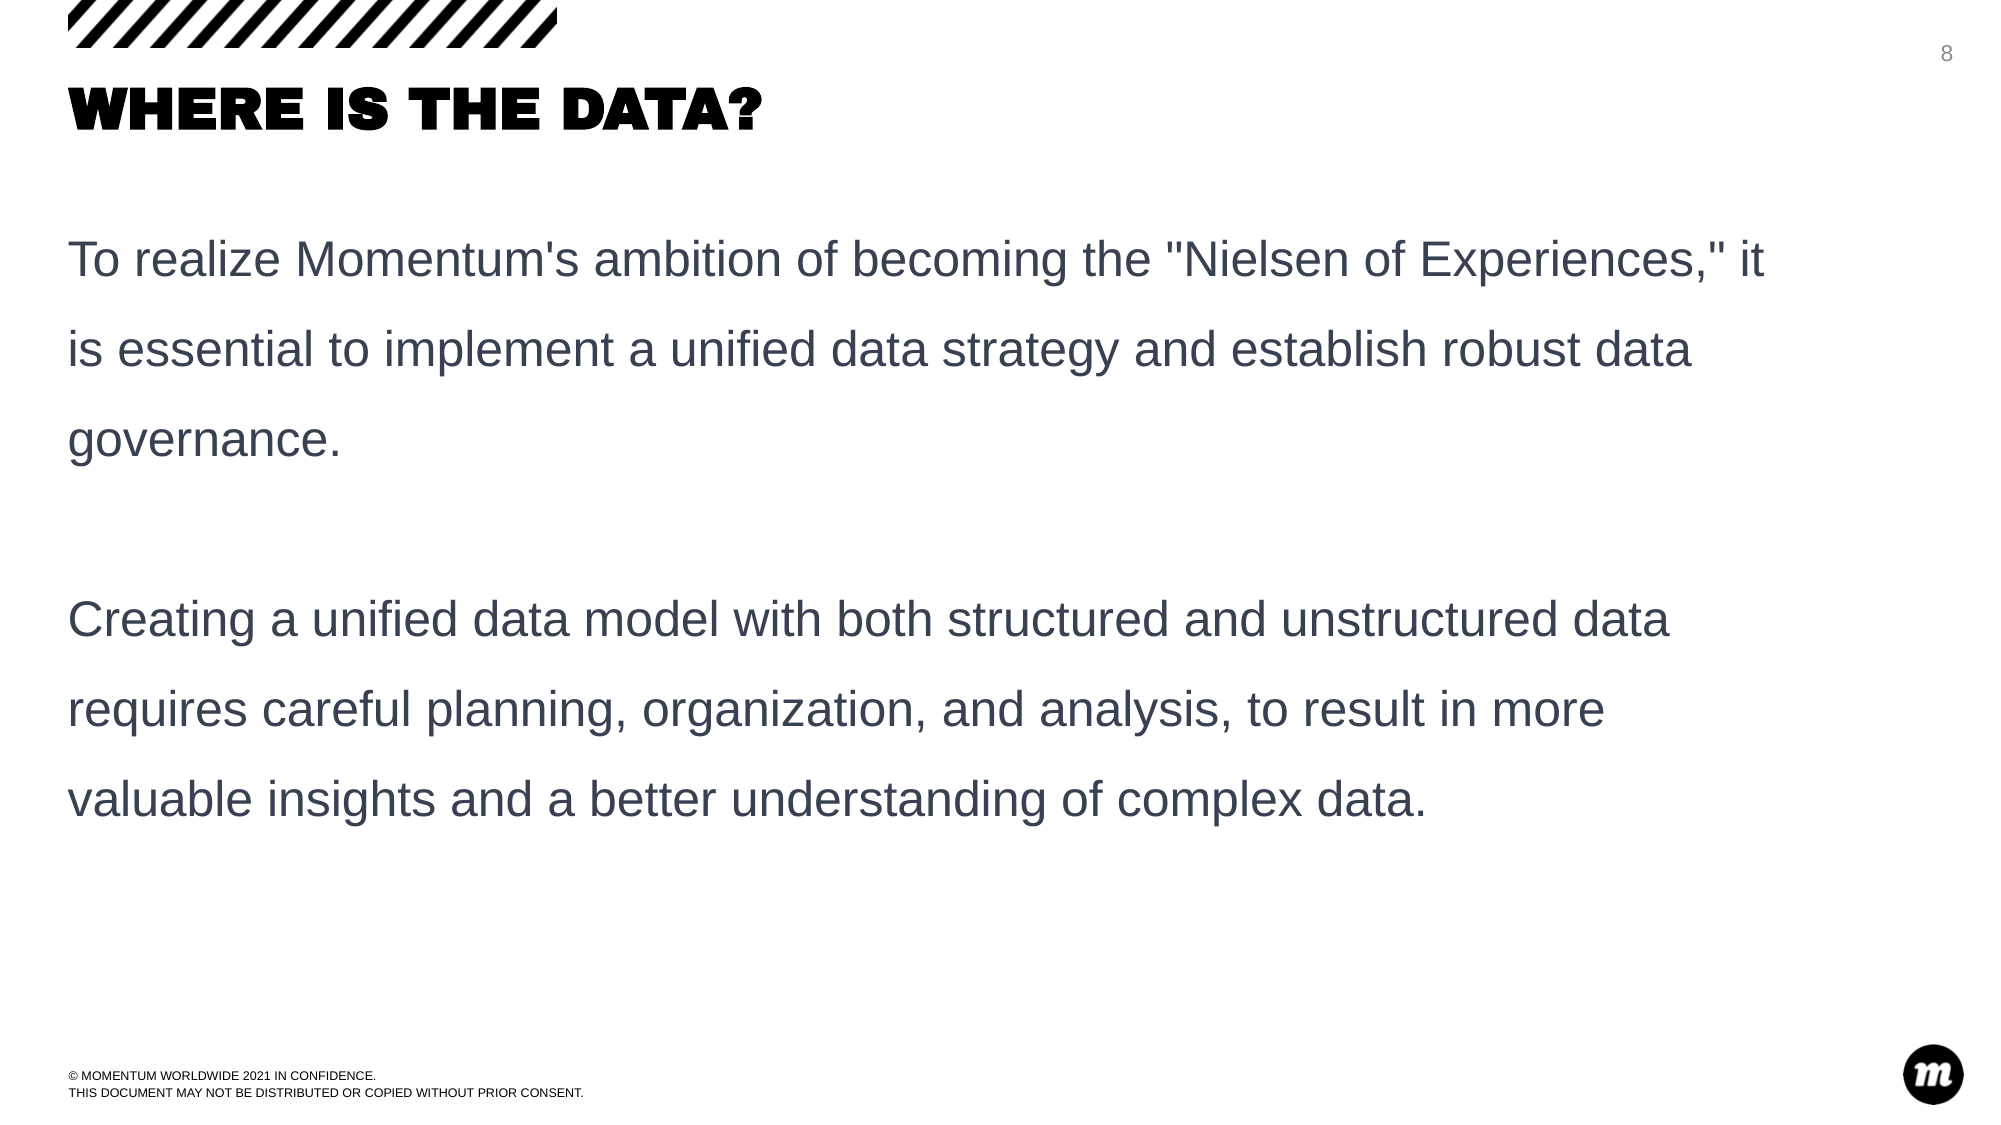

8
# WHERE IS THE DATA?
To realize Momentum's ambition of becoming the "Nielsen of Experiences," it is essential to implement a unified data strategy and establish robust data governance.
Creating a unified data model with both structured and unstructured data requires careful planning, organization, and analysis, to result in more valuable insights and a better understanding of complex data.